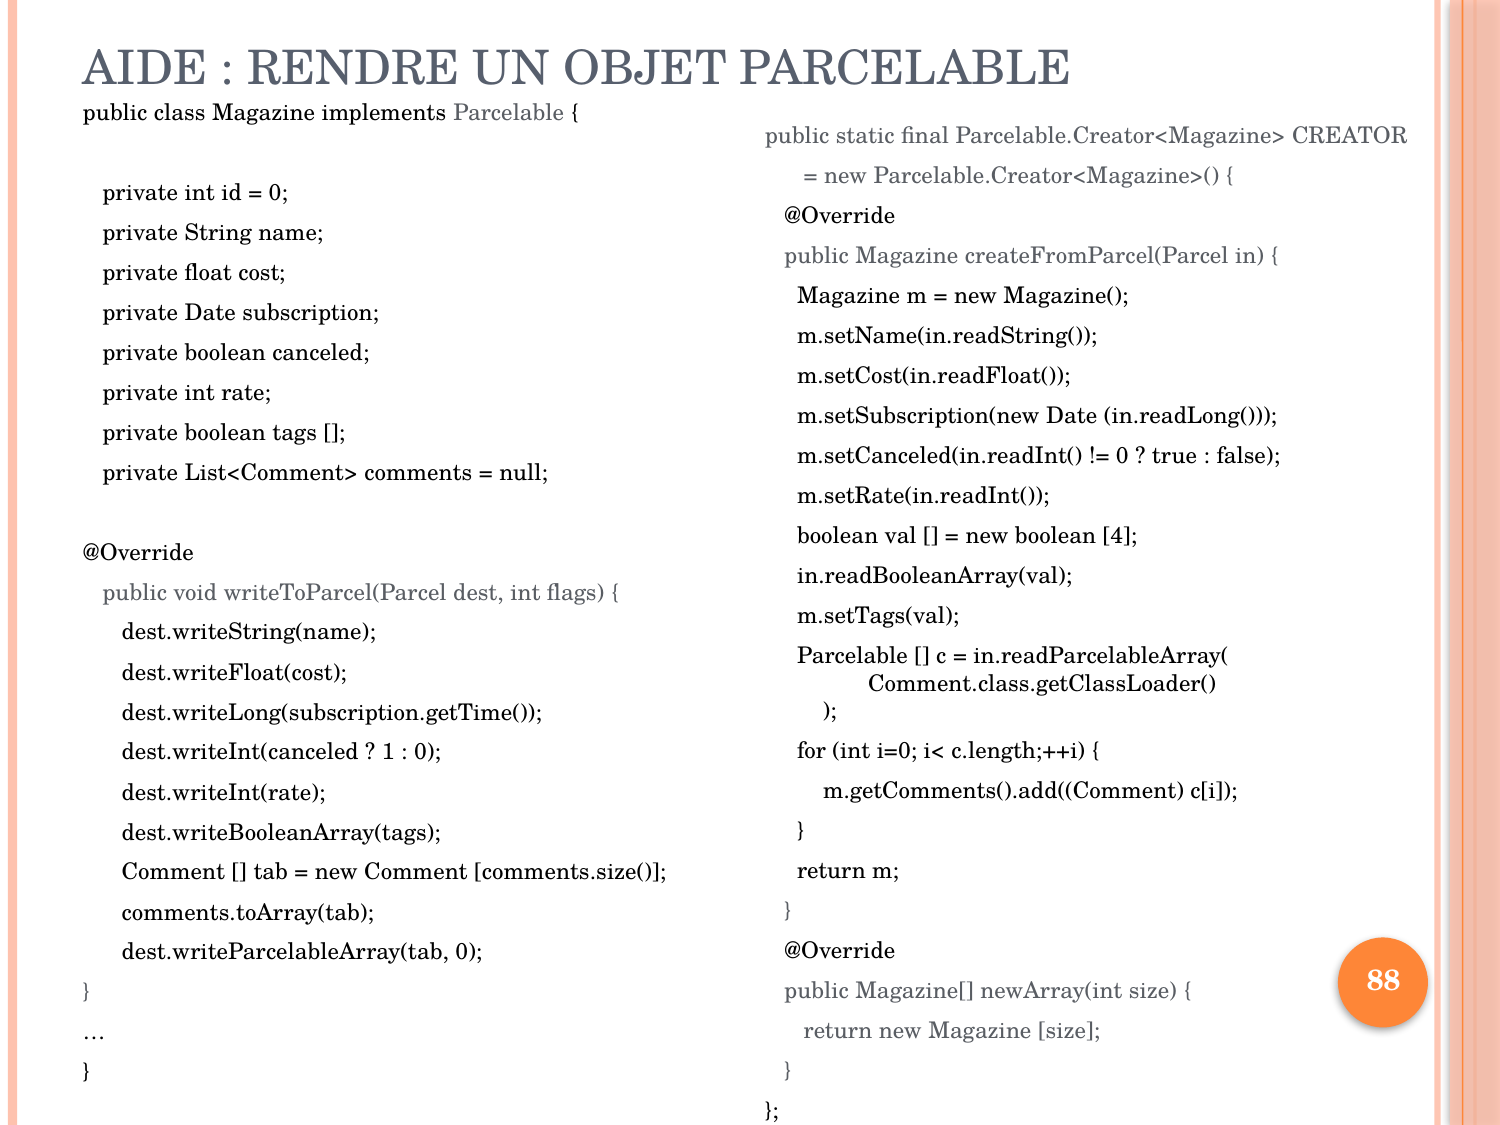

# Aide : rendre un objet parcelable
public class Magazine implements Parcelable {

   private int id = 0;
   private String name;
   private float cost;
   private Date subscription;
   private boolean canceled;
   private int rate;
   private boolean tags [];
   private List<Comment> comments = null;

@Override
   public void writeToParcel(Parcel dest, int flags) {
      dest.writeString(name);
      dest.writeFloat(cost);
      dest.writeLong(subscription.getTime());
      dest.writeInt(canceled ? 1 : 0);
      dest.writeInt(rate);
      dest.writeBooleanArray(tags);
      Comment [] tab = new Comment [comments.size()];
      comments.toArray(tab);
      dest.writeParcelableArray(tab, 0);
}
…
}

public static final Parcelable.Creator<Magazine> CREATOR
      = new Parcelable.Creator<Magazine>() {
   @Override
   public Magazine createFromParcel(Parcel in) {
     Magazine m = new Magazine();
     m.setName(in.readString());
     m.setCost(in.readFloat());
     m.setSubscription(new Date (in.readLong()));
     m.setCanceled(in.readInt() != 0 ? true : false);
     m.setRate(in.readInt());
     boolean val [] = new boolean [4];
     in.readBooleanArray(val);
     m.setTags(val);
     Parcelable [] c = in.readParcelableArray(
         Comment.class.getClassLoader()
  );
     for (int i=0; i< c.length;++i) {
         m.getComments().add((Comment) c[i]);
     }
     return m;
   }
   @Override
   public Magazine[] newArray(int size) {
      return new Magazine [size];
   }
};
88